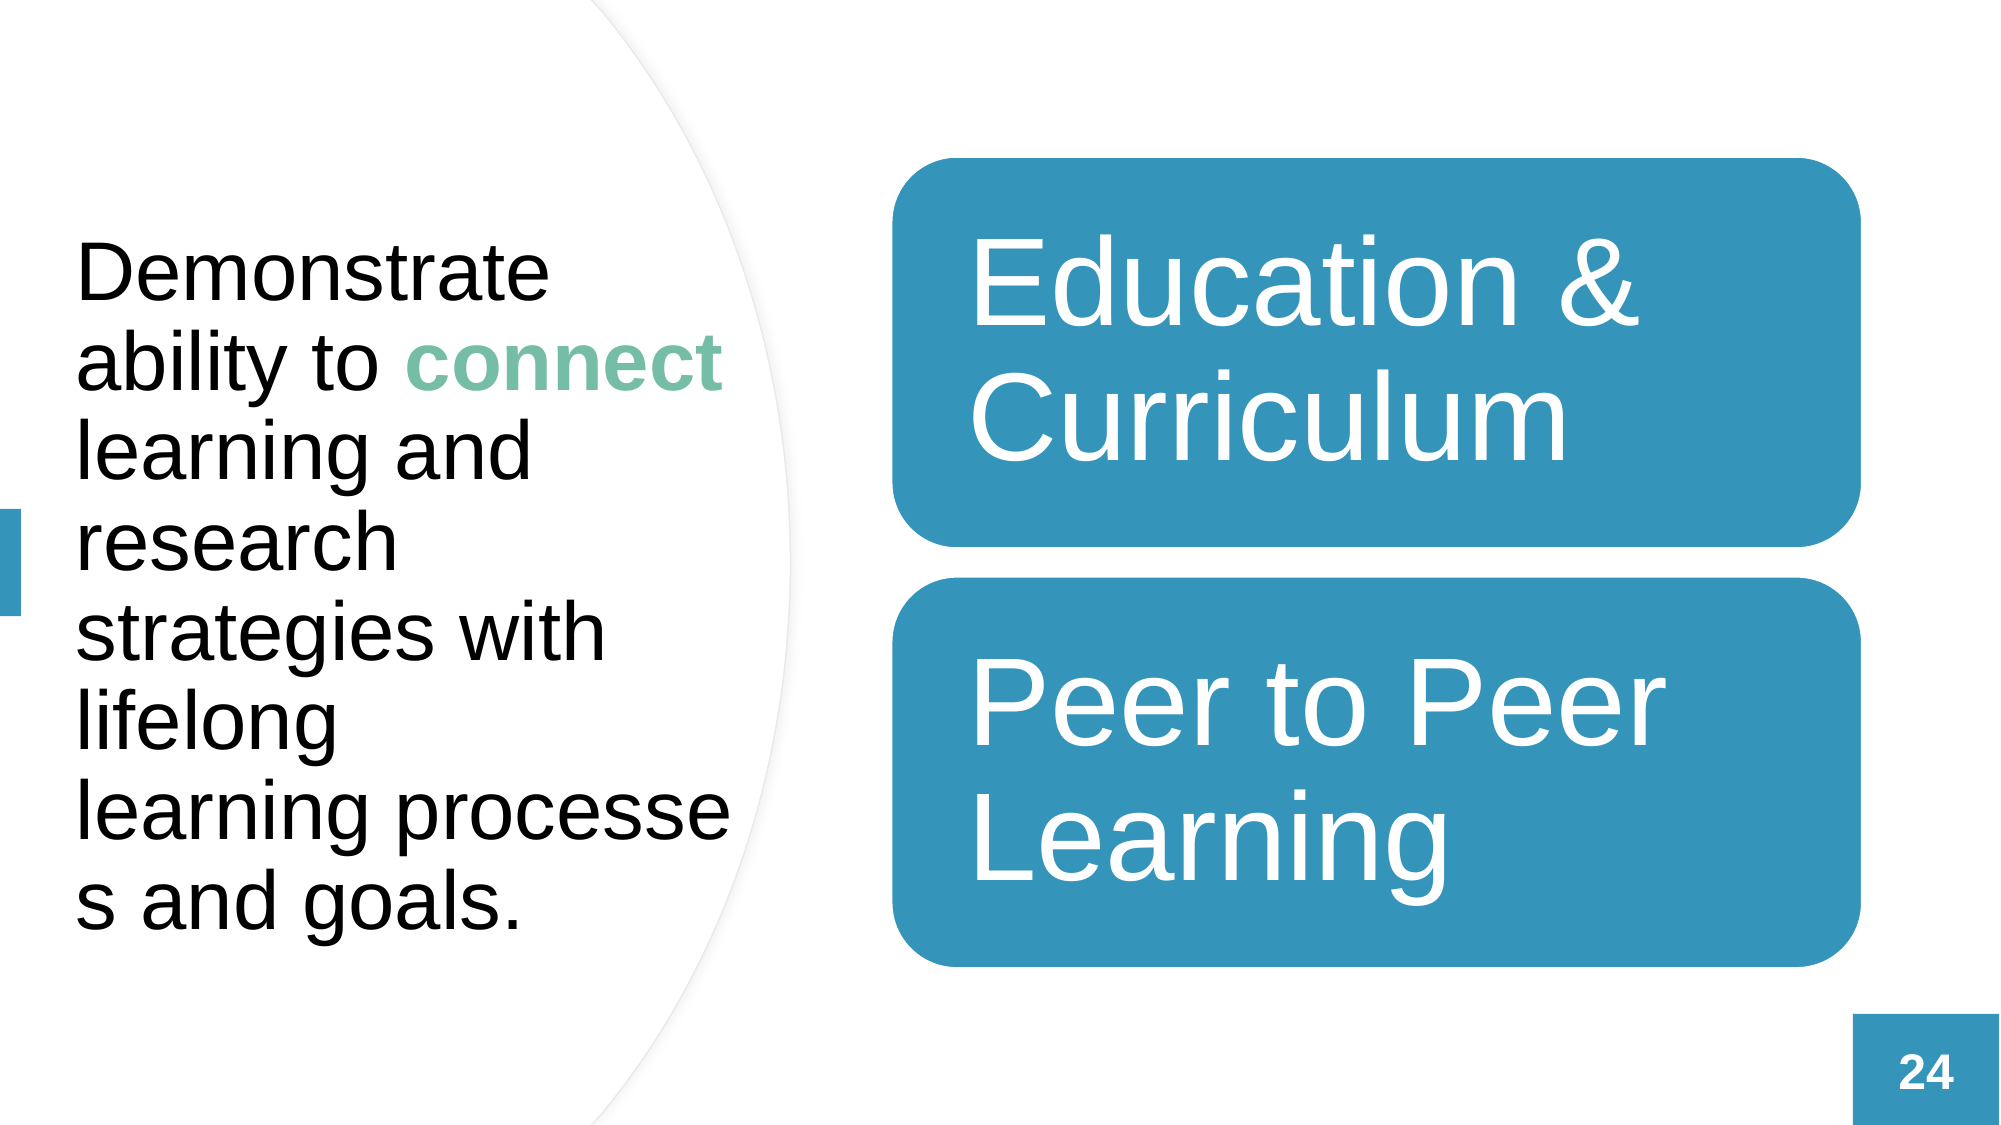

Education & Curriculum
Peer to Peer Learning
# Demonstrate  ability to connect learning and  research  strategies with  lifelong learning processes and goals.

24